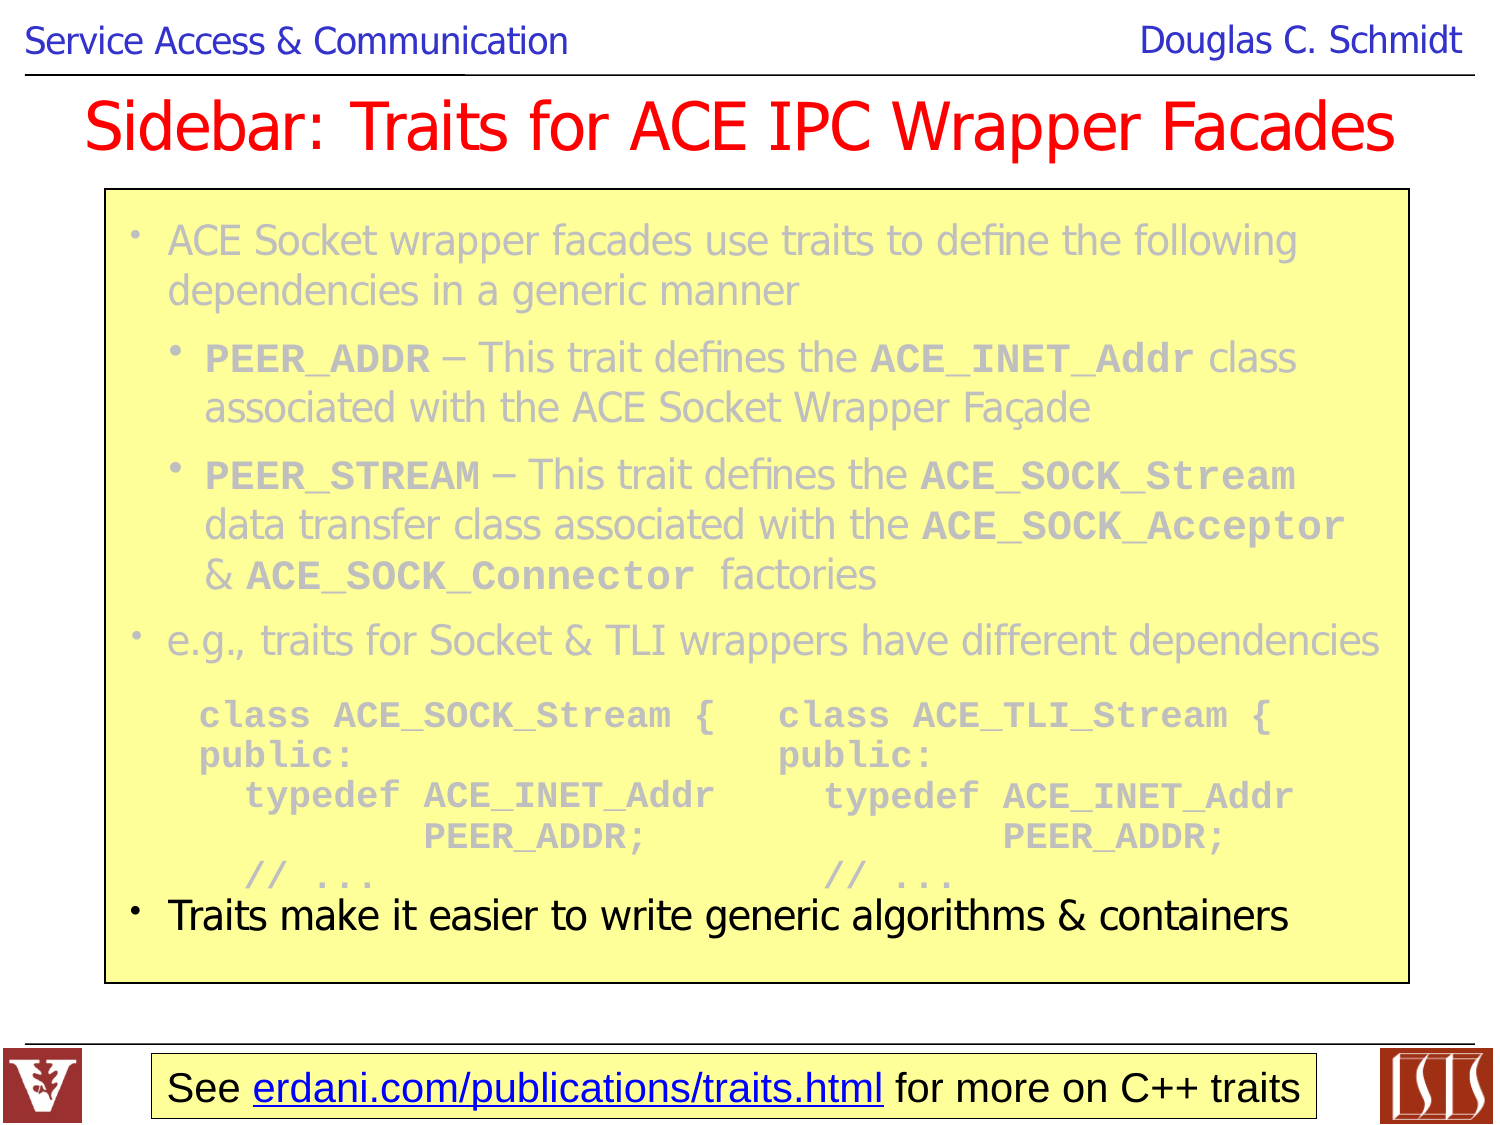

# Sidebar: Traits for ACE IPC Wrapper Facades

ACE Socket wrapper facades use traits to define the following dependencies in a generic manner
PEER_ADDR – This trait defines the ACE_INET_Addr class associated with the ACE Socket Wrapper Façade
PEER_STREAM – This trait defines the ACE_SOCK_Stream
data transfer class associated with the ACE_SOCK_Acceptor  & ACE_SOCK_Connector  factories
e.g., traits for Socket & TLI wrappers have different dependencies

Traits make it easier to write generic algorithms & containers
class ACE_SOCK_Stream {
public:
  typedef ACE_INET_Addr
          PEER_ADDR;
  // ...

class ACE_TLI_Stream {
public:
  typedef ACE_INET_Addr
          PEER_ADDR;
  // ...
See erdani.com/publications/traits.html for more on C++ traits